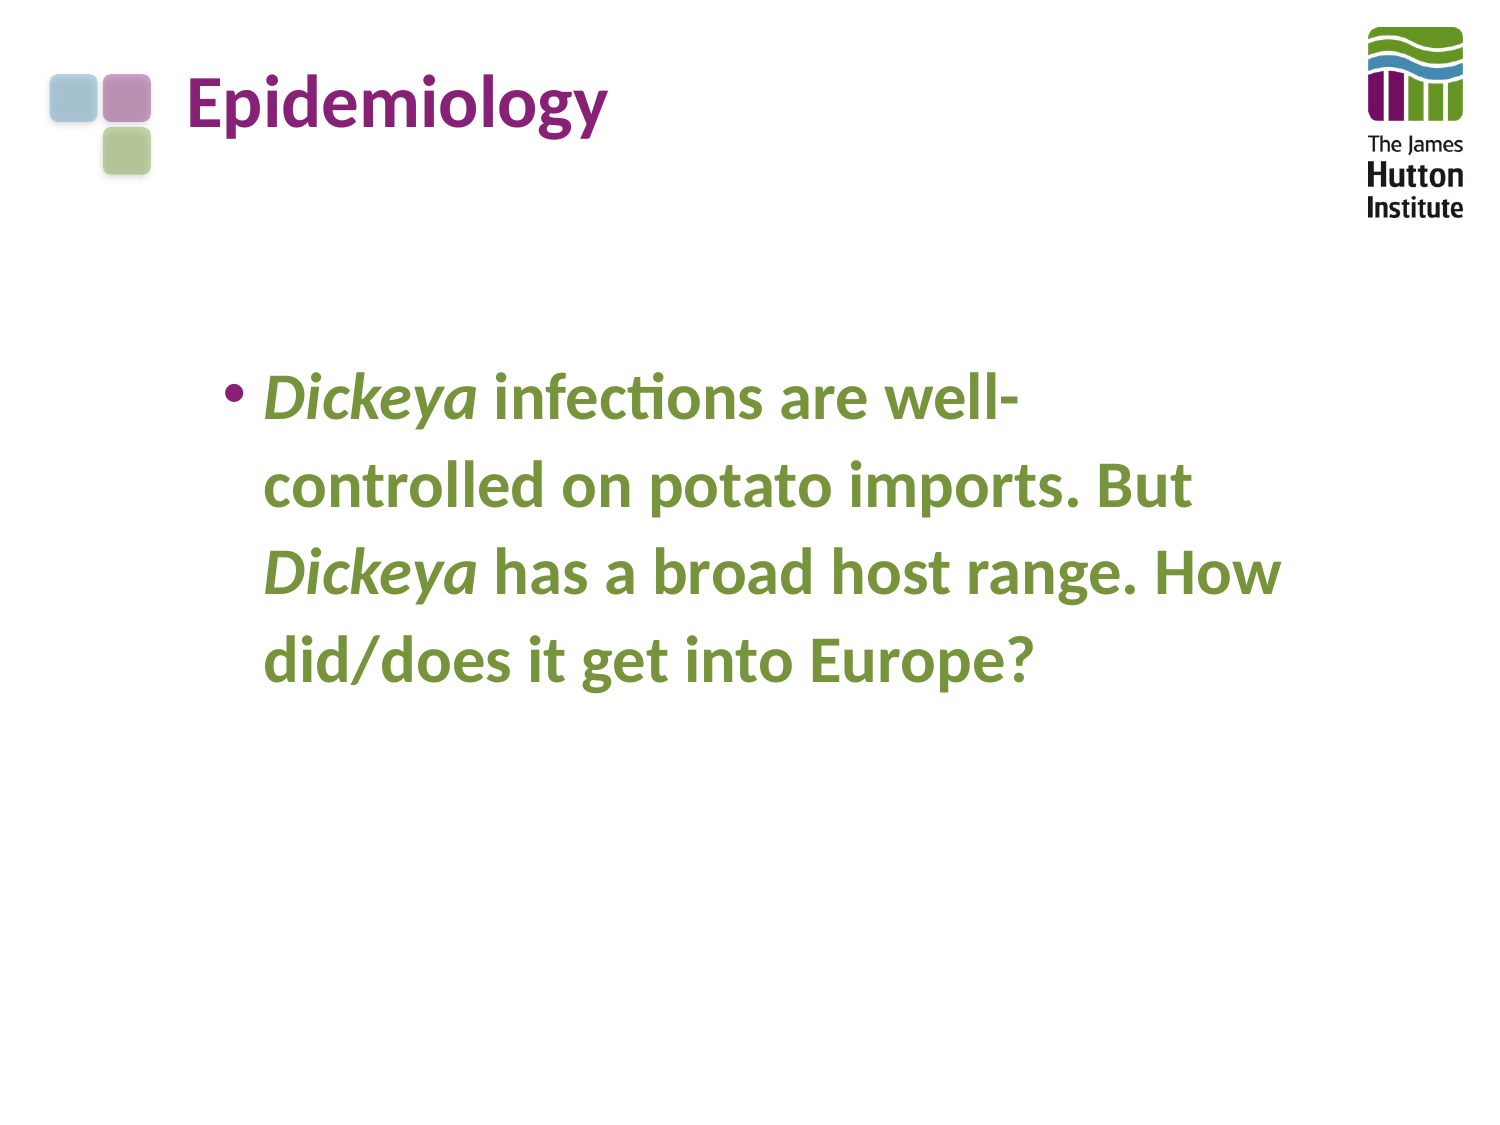

# Epidemiology
Dickeya infections are well-controlled on potato imports. But Dickeya has a broad host range. How did/does it get into Europe?